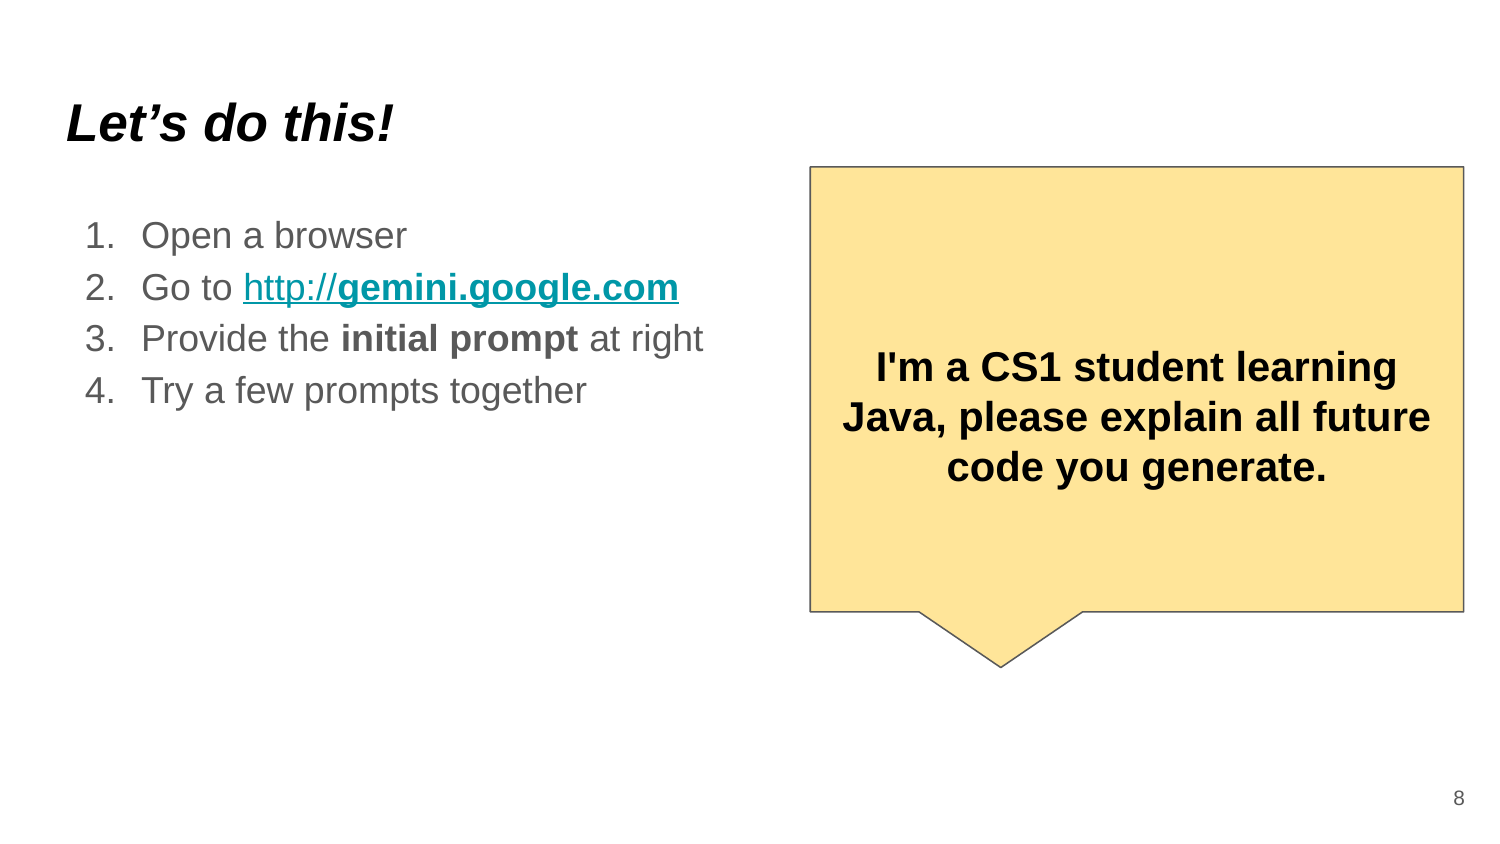

# Let’s do this!

I'm a CS1 student learning Java, please explain all future code you generate.
Open a browser
Go to http://gemini.google.com
Provide the initial prompt at right
Try a few prompts together
8